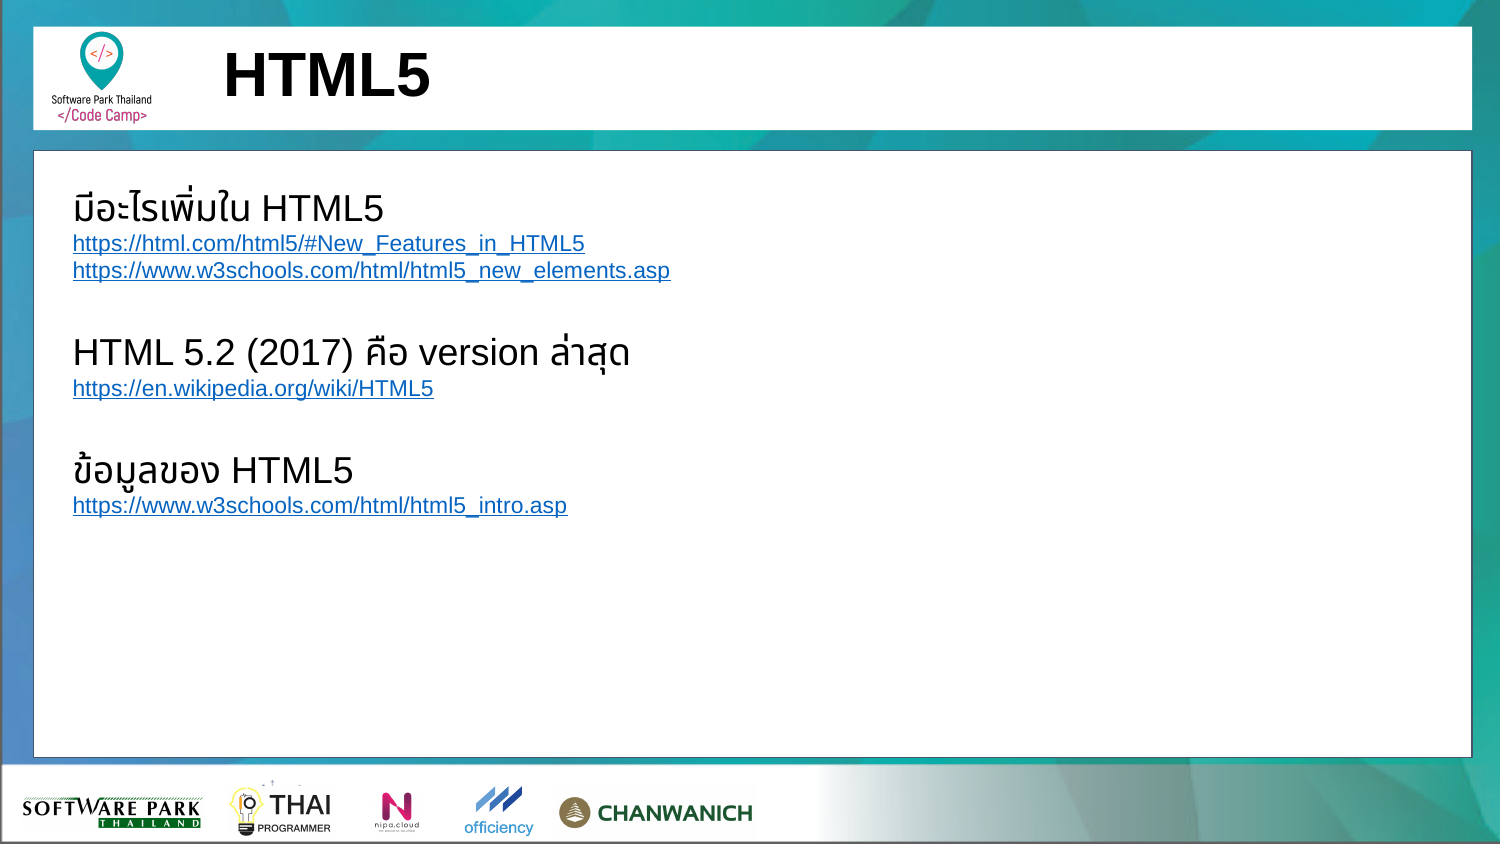

# HTML5
มีอะไรเพิ่มใน HTML5
https://html.com/html5/#New_Features_in_HTML5
https://www.w3schools.com/html/html5_new_elements.asp

HTML 5.2 (2017) คือ version ล่าสุด
https://en.wikipedia.org/wiki/HTML5

ข้อมูลของ HTML5
https://www.w3schools.com/html/html5_intro.asp